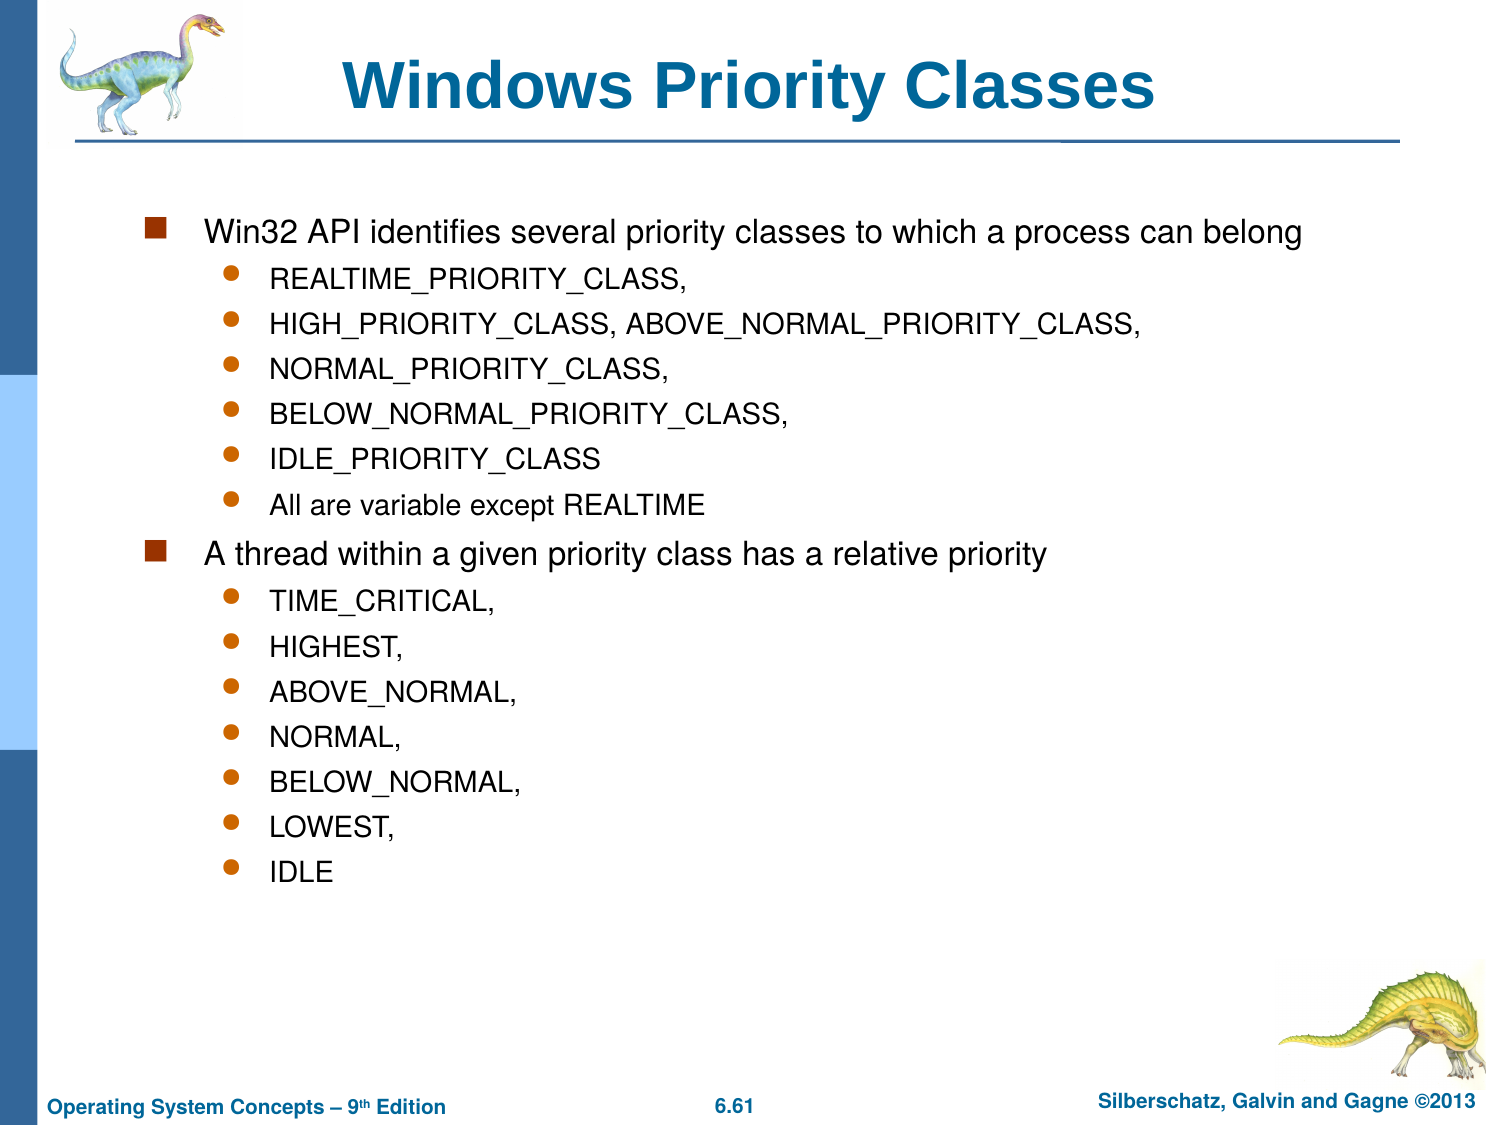

# Windows Priority Classes
Win32 API identifies several priority classes to which a process can belong
REALTIME_PRIORITY_CLASS,
HIGH_PRIORITY_CLASS, ABOVE_NORMAL_PRIORITY_CLASS,
NORMAL_PRIORITY_CLASS,
BELOW_NORMAL_PRIORITY_CLASS,
IDLE_PRIORITY_CLASS
All are variable except REALTIME
A thread within a given priority class has a relative priority
TIME_CRITICAL,
HIGHEST,
ABOVE_NORMAL,
NORMAL,
BELOW_NORMAL,
LOWEST,
IDLE